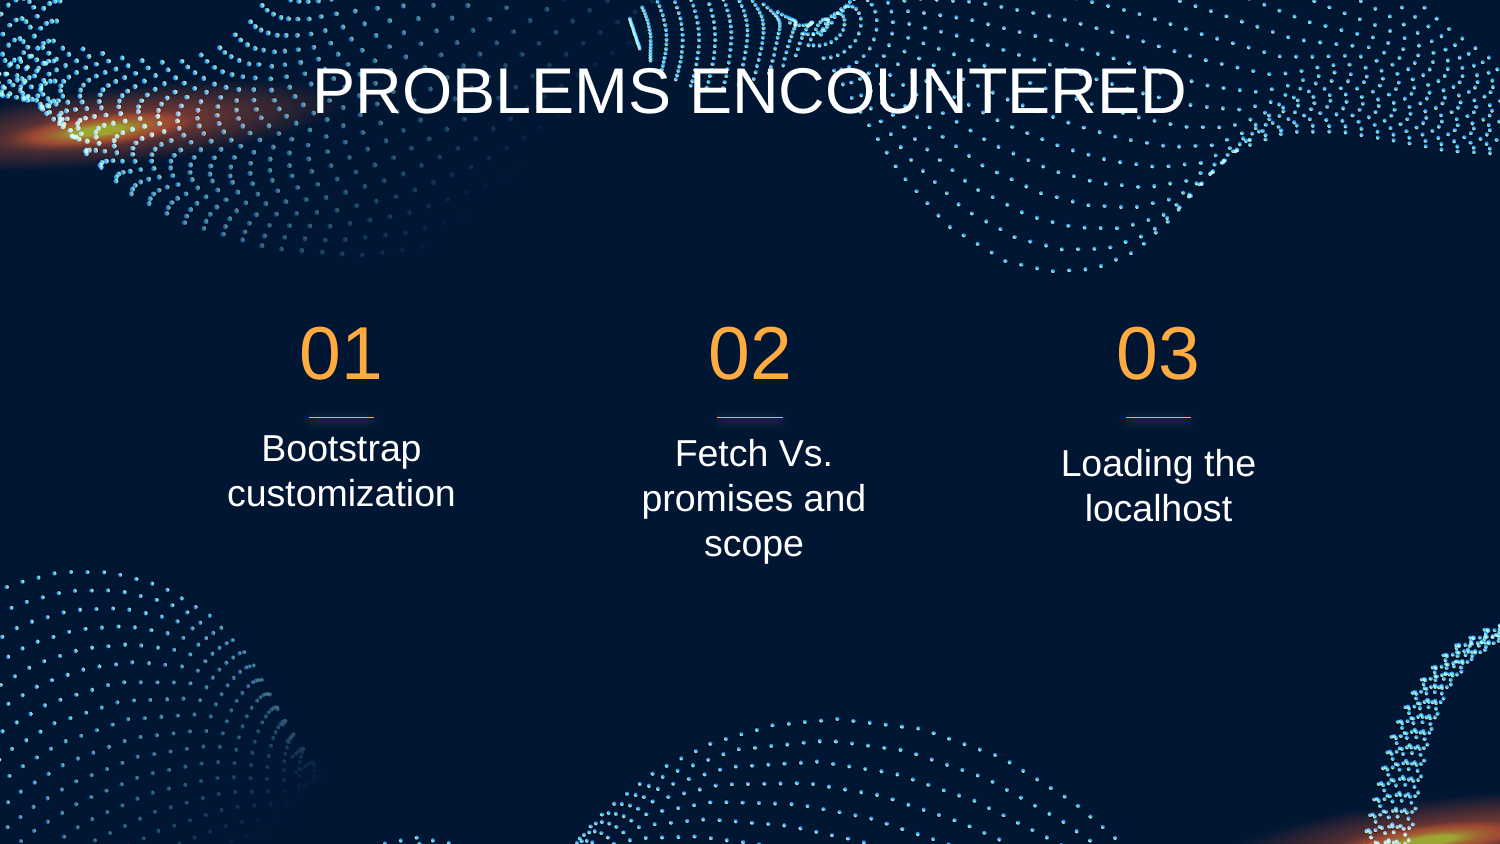

# PROBLEMS ENCOUNTERED
01
02
03
Bootstrap customization
Loading the localhost
Fetch Vs. promises and scope